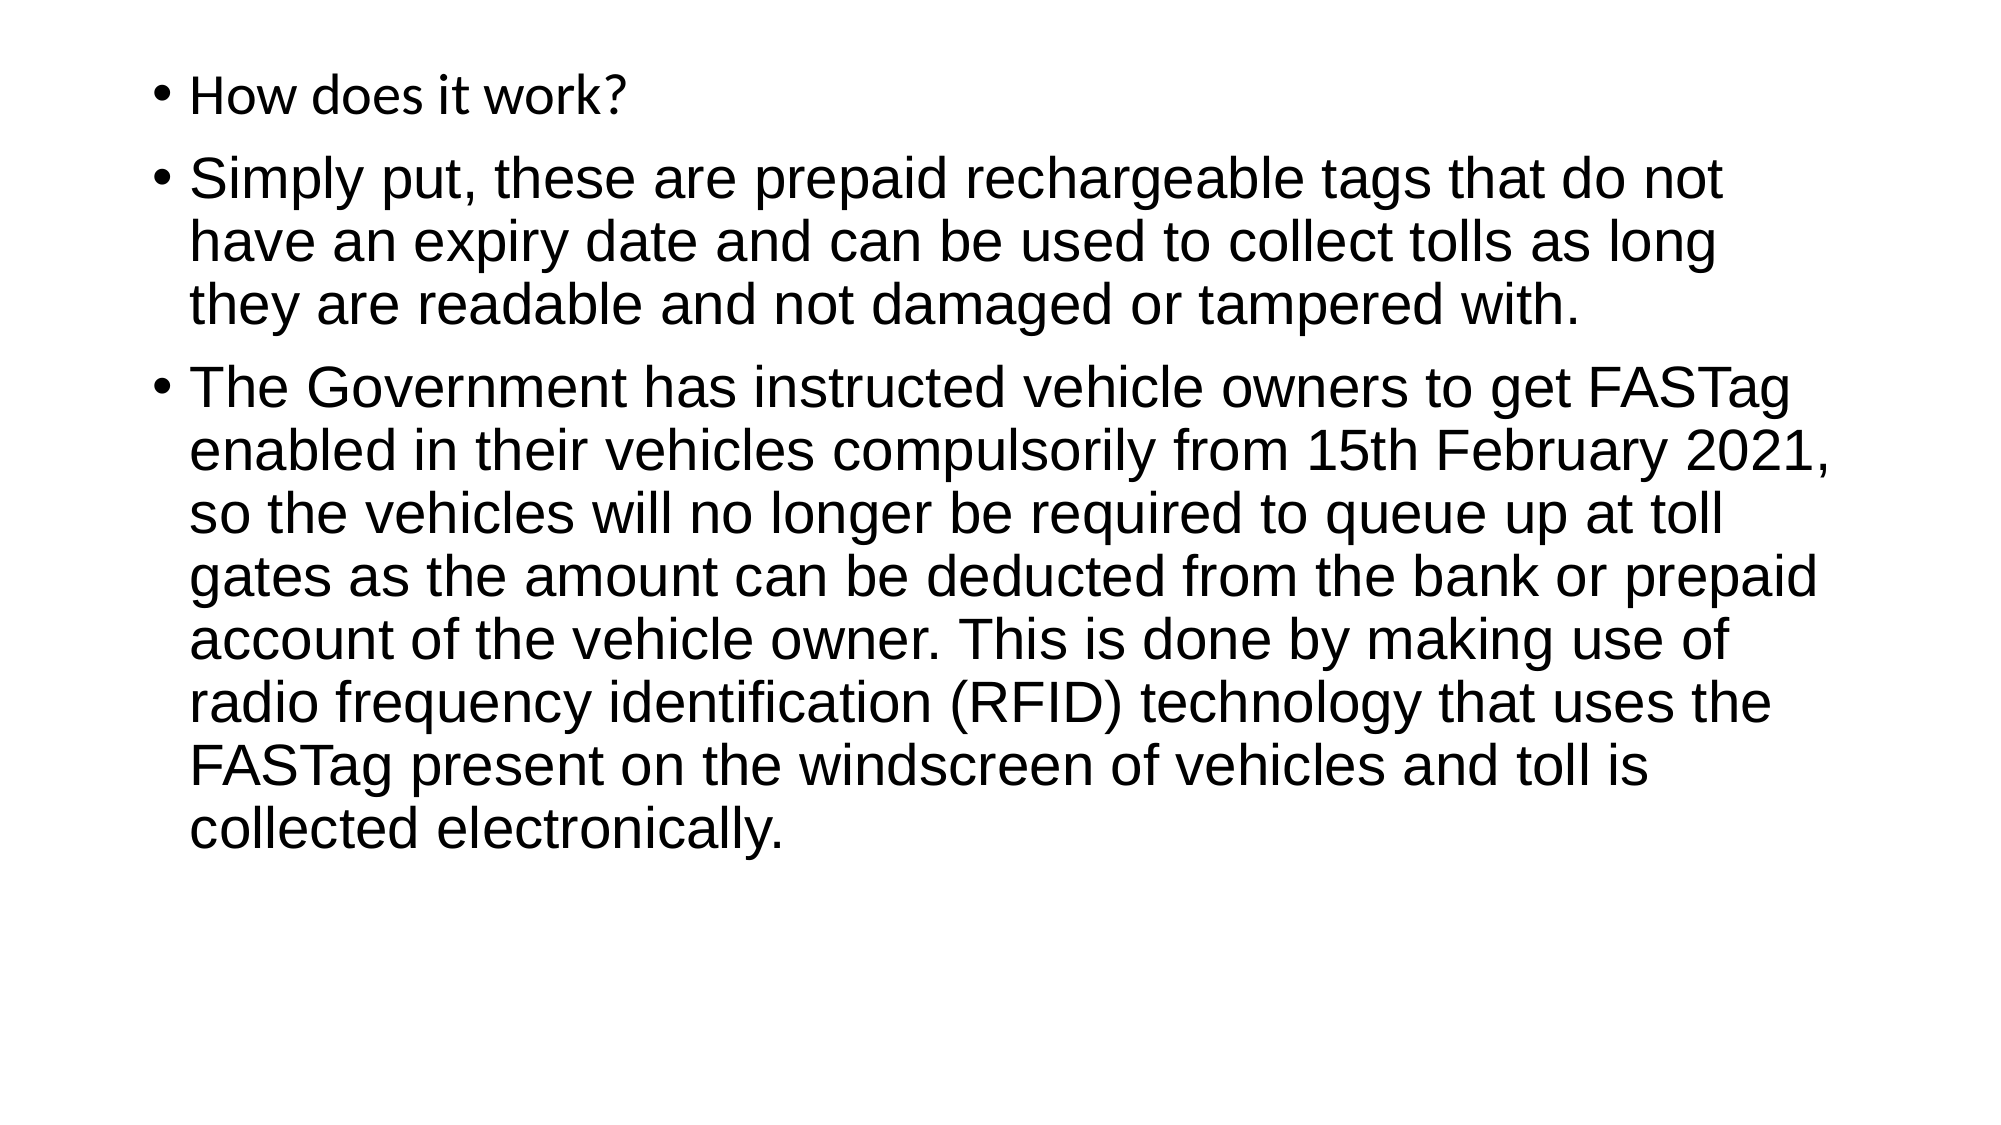

How does it work?
Simply put, these are prepaid rechargeable tags that do not have an expiry date and can be used to collect tolls as long they are readable and not damaged or tampered with.
The Government has instructed vehicle owners to get FASTag enabled in their vehicles compulsorily from 15th February 2021, so the vehicles will no longer be required to queue up at toll gates as the amount can be deducted from the bank or prepaid account of the vehicle owner. This is done by making use of radio frequency identification (RFID) technology that uses the FASTag present on the windscreen of vehicles and toll is collected electronically.